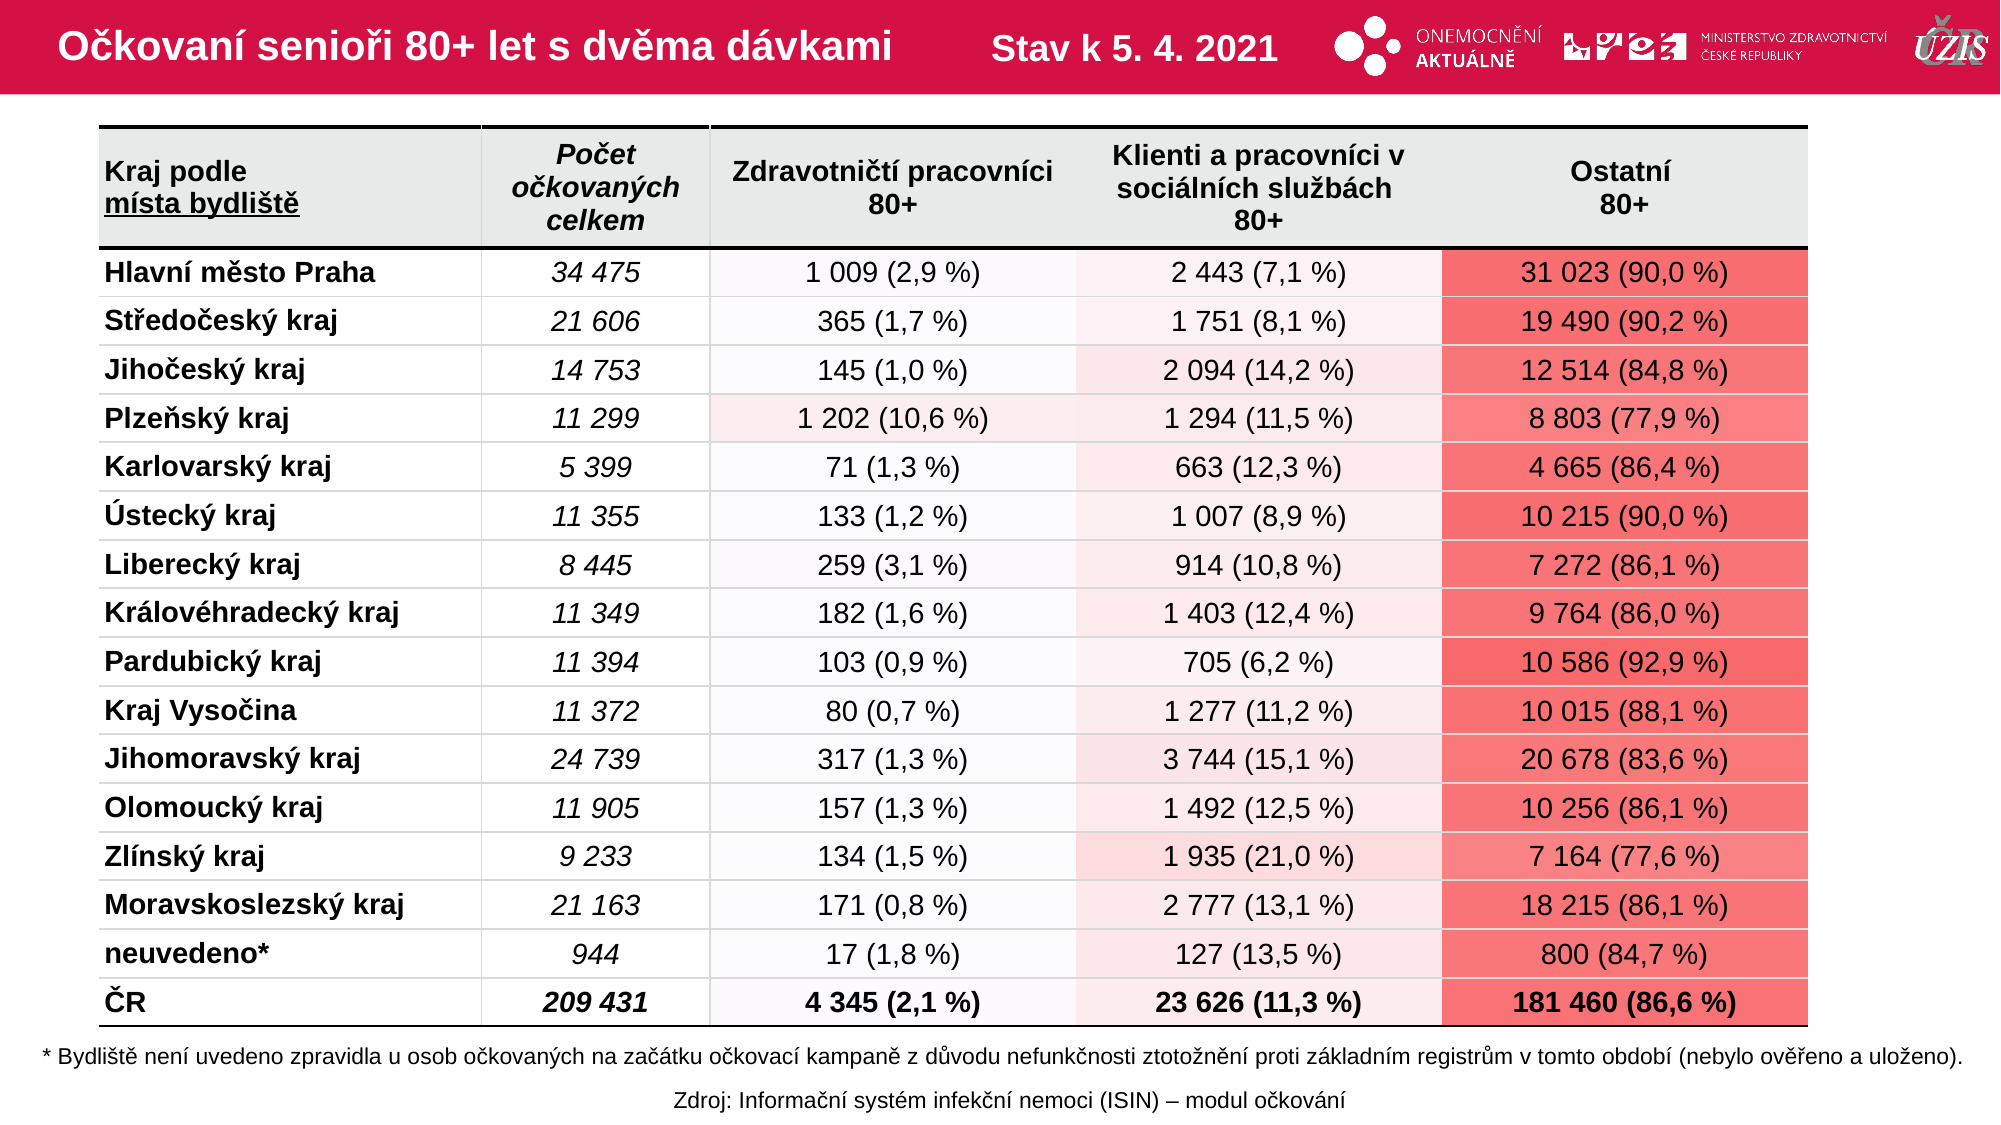

# Očkovaní senioři 80+ let s dvěma dávkami
Stav k 5. 4. 2021
| Kraj podle místa bydliště | Počet očkovaných celkem | Zdravotničtí pracovníci 80+ | Klienti a pracovníci v sociálních službách 80+ | Ostatní 80+ |
| --- | --- | --- | --- | --- |
| Hlavní město Praha | 34 475 | 1 009 (2,9 %) | 2 443 (7,1 %) | 31 023 (90,0 %) |
| Středočeský kraj | 21 606 | 365 (1,7 %) | 1 751 (8,1 %) | 19 490 (90,2 %) |
| Jihočeský kraj | 14 753 | 145 (1,0 %) | 2 094 (14,2 %) | 12 514 (84,8 %) |
| Plzeňský kraj | 11 299 | 1 202 (10,6 %) | 1 294 (11,5 %) | 8 803 (77,9 %) |
| Karlovarský kraj | 5 399 | 71 (1,3 %) | 663 (12,3 %) | 4 665 (86,4 %) |
| Ústecký kraj | 11 355 | 133 (1,2 %) | 1 007 (8,9 %) | 10 215 (90,0 %) |
| Liberecký kraj | 8 445 | 259 (3,1 %) | 914 (10,8 %) | 7 272 (86,1 %) |
| Královéhradecký kraj | 11 349 | 182 (1,6 %) | 1 403 (12,4 %) | 9 764 (86,0 %) |
| Pardubický kraj | 11 394 | 103 (0,9 %) | 705 (6,2 %) | 10 586 (92,9 %) |
| Kraj Vysočina | 11 372 | 80 (0,7 %) | 1 277 (11,2 %) | 10 015 (88,1 %) |
| Jihomoravský kraj | 24 739 | 317 (1,3 %) | 3 744 (15,1 %) | 20 678 (83,6 %) |
| Olomoucký kraj | 11 905 | 157 (1,3 %) | 1 492 (12,5 %) | 10 256 (86,1 %) |
| Zlínský kraj | 9 233 | 134 (1,5 %) | 1 935 (21,0 %) | 7 164 (77,6 %) |
| Moravskoslezský kraj | 21 163 | 171 (0,8 %) | 2 777 (13,1 %) | 18 215 (86,1 %) |
| neuvedeno\* | 944 | 17 (1,8 %) | 127 (13,5 %) | 800 (84,7 %) |
| ČR | 209 431 | 4 345 (2,1 %) | 23 626 (11,3 %) | 181 460 (86,6 %) |
|  |  |  |
| --- | --- | --- |
|  |  |  |
|  |  |  |
|  |  |  |
|  |  |  |
|  |  |  |
|  |  |  |
|  |  |  |
|  |  |  |
|  |  |  |
|  |  |  |
|  |  |  |
|  |  |  |
|  |  |  |
|  |  |  |
|  |  |  |
* Bydliště není uvedeno zpravidla u osob očkovaných na začátku očkovací kampaně z důvodu nefunkčnosti ztotožnění proti základním registrům v tomto období (nebylo ověřeno a uloženo).
Zdroj: Informační systém infekční nemoci (ISIN) – modul očkování